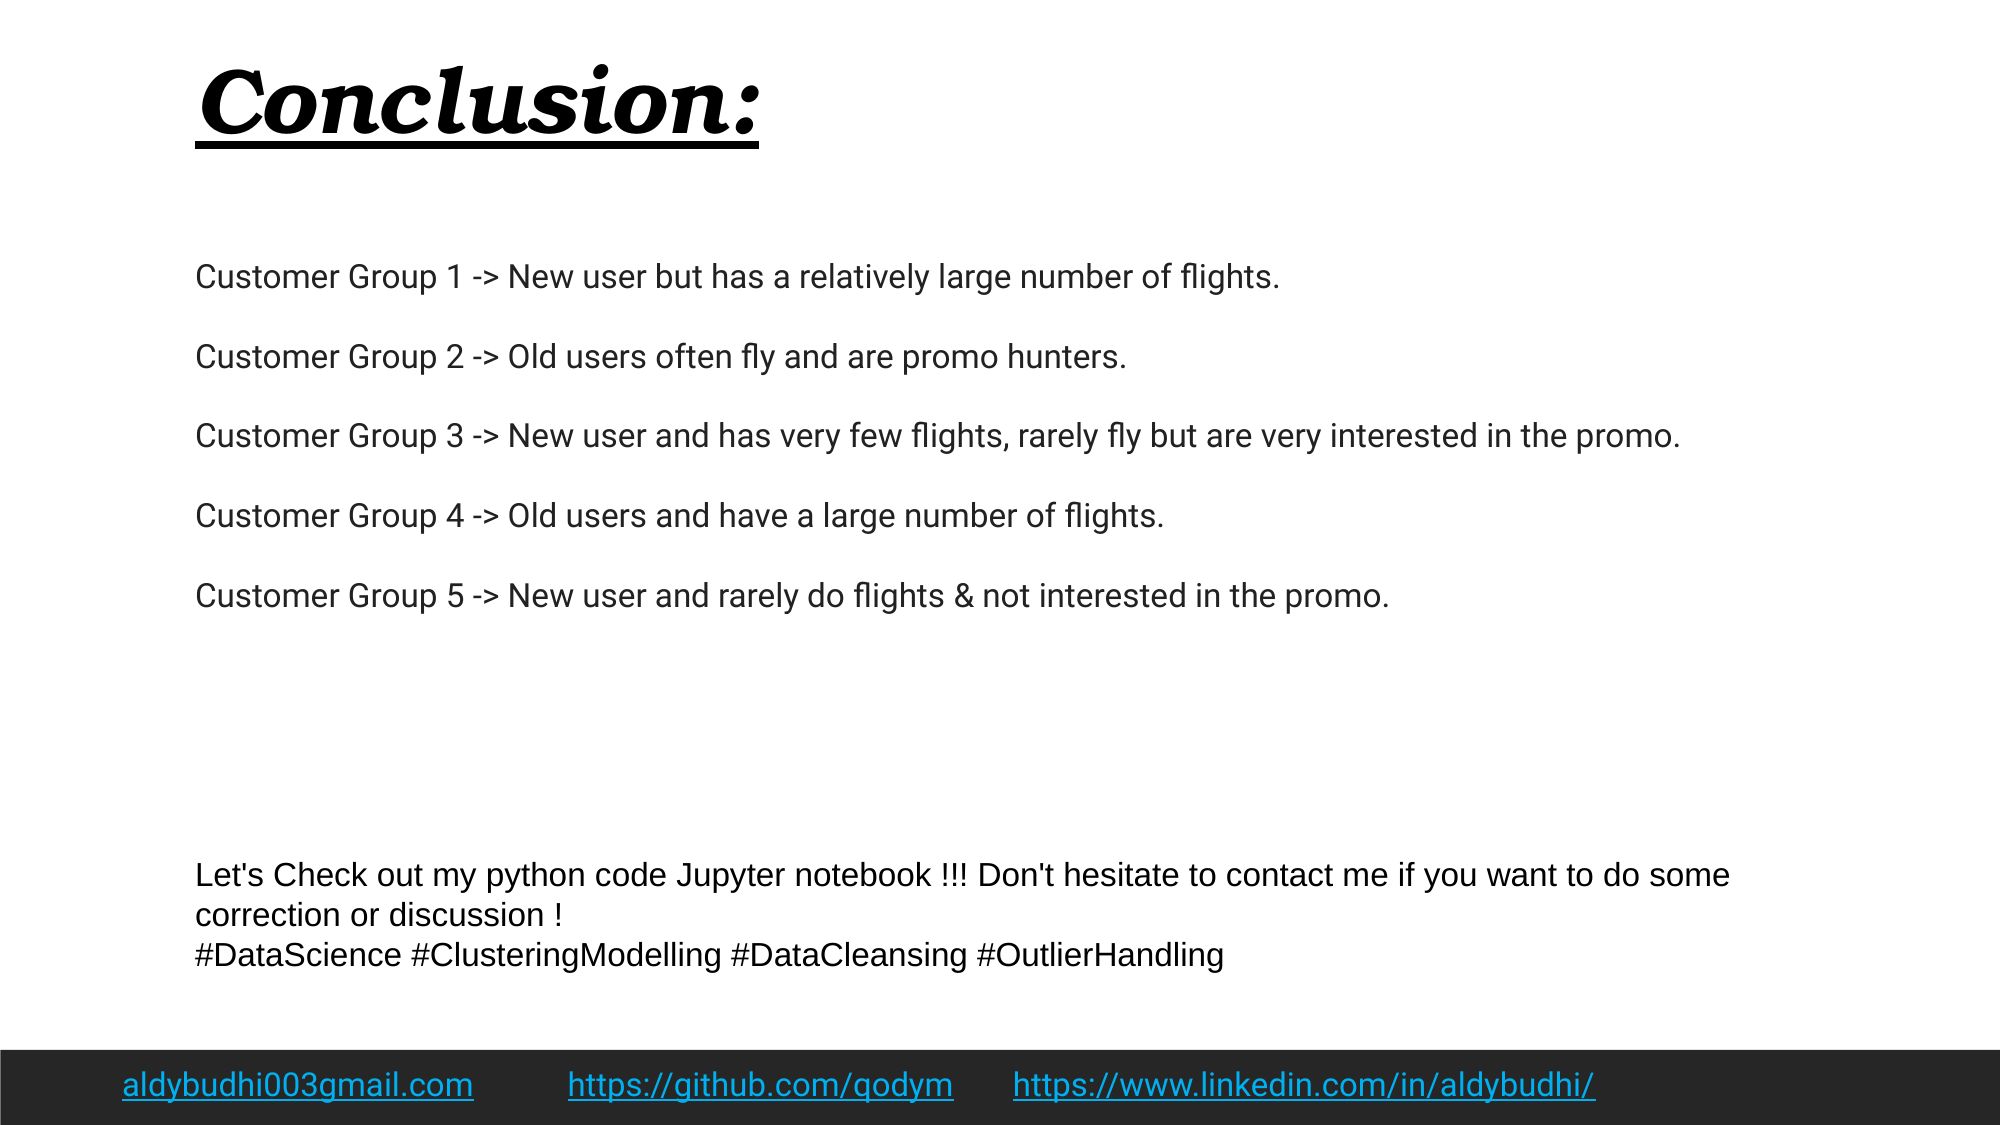

Conclusion:
Customer Group 1 -> New user but has a relatively large number of flights.

Customer Group 2 -> Old users often fly and are promo hunters.

Customer Group 3 -> New user and has very few flights, rarely fly but are very interested in the promo.

Customer Group 4 -> Old users and have a large number of flights.

Customer Group 5 -> New user and rarely do flights & not interested in the promo.

Let's Check out my python code Jupyter notebook !!! Don't hesitate to contact me if you want to do some correction or discussion !
#DataScience #ClusteringModelling #DataCleansing #OutlierHandling
aldybudhi003gmail.com		https://github.com/qodym		https://www.linkedin.com/in/aldybudhi/